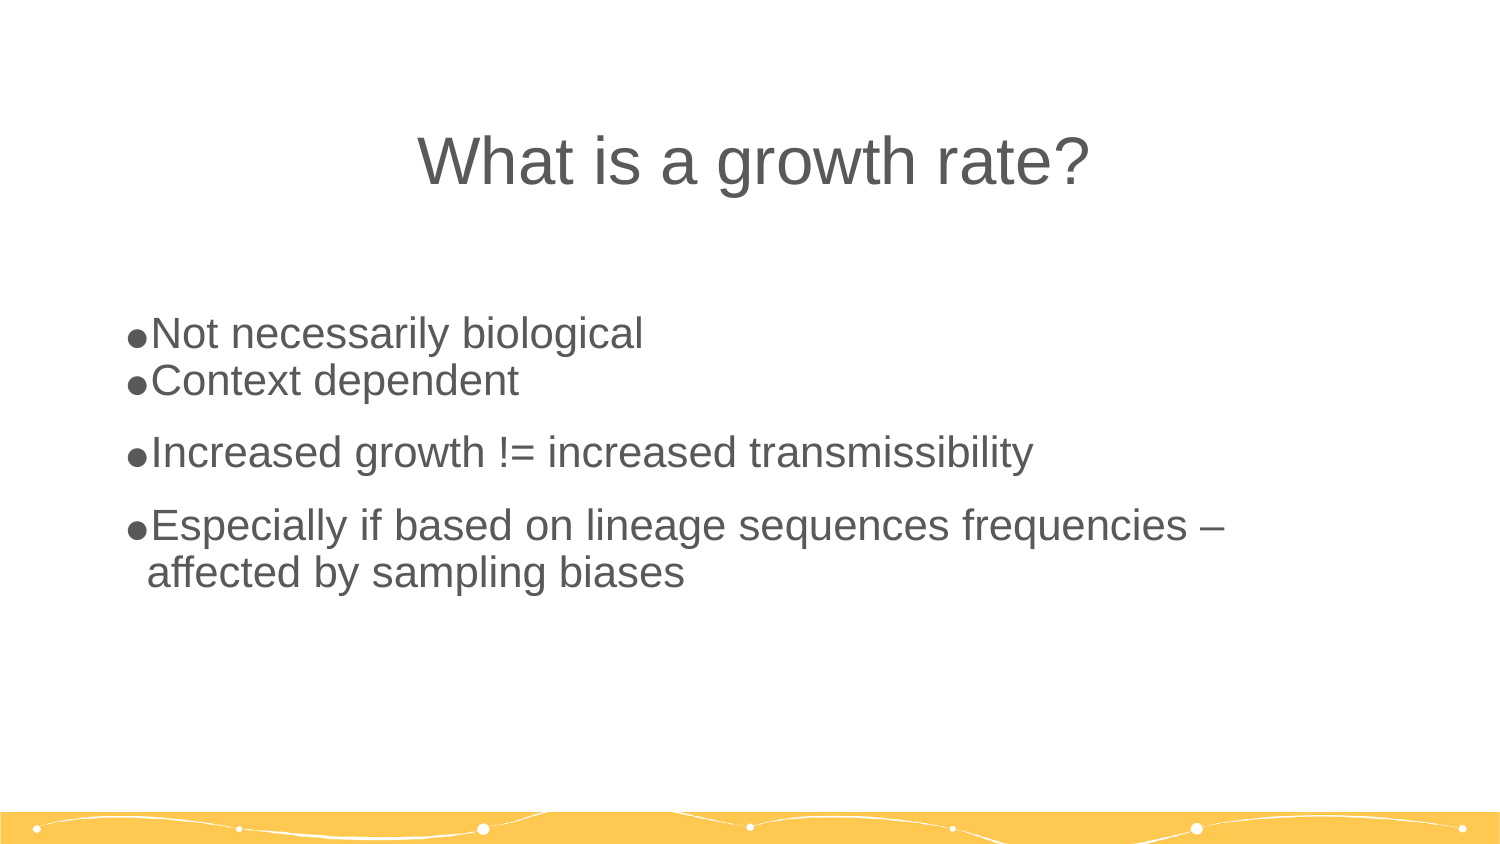

# What is a growth rate?
Not necessarily biological
Context dependent
Increased growth != increased transmissibility
Especially if based on lineage sequences frequencies – affected by sampling biases